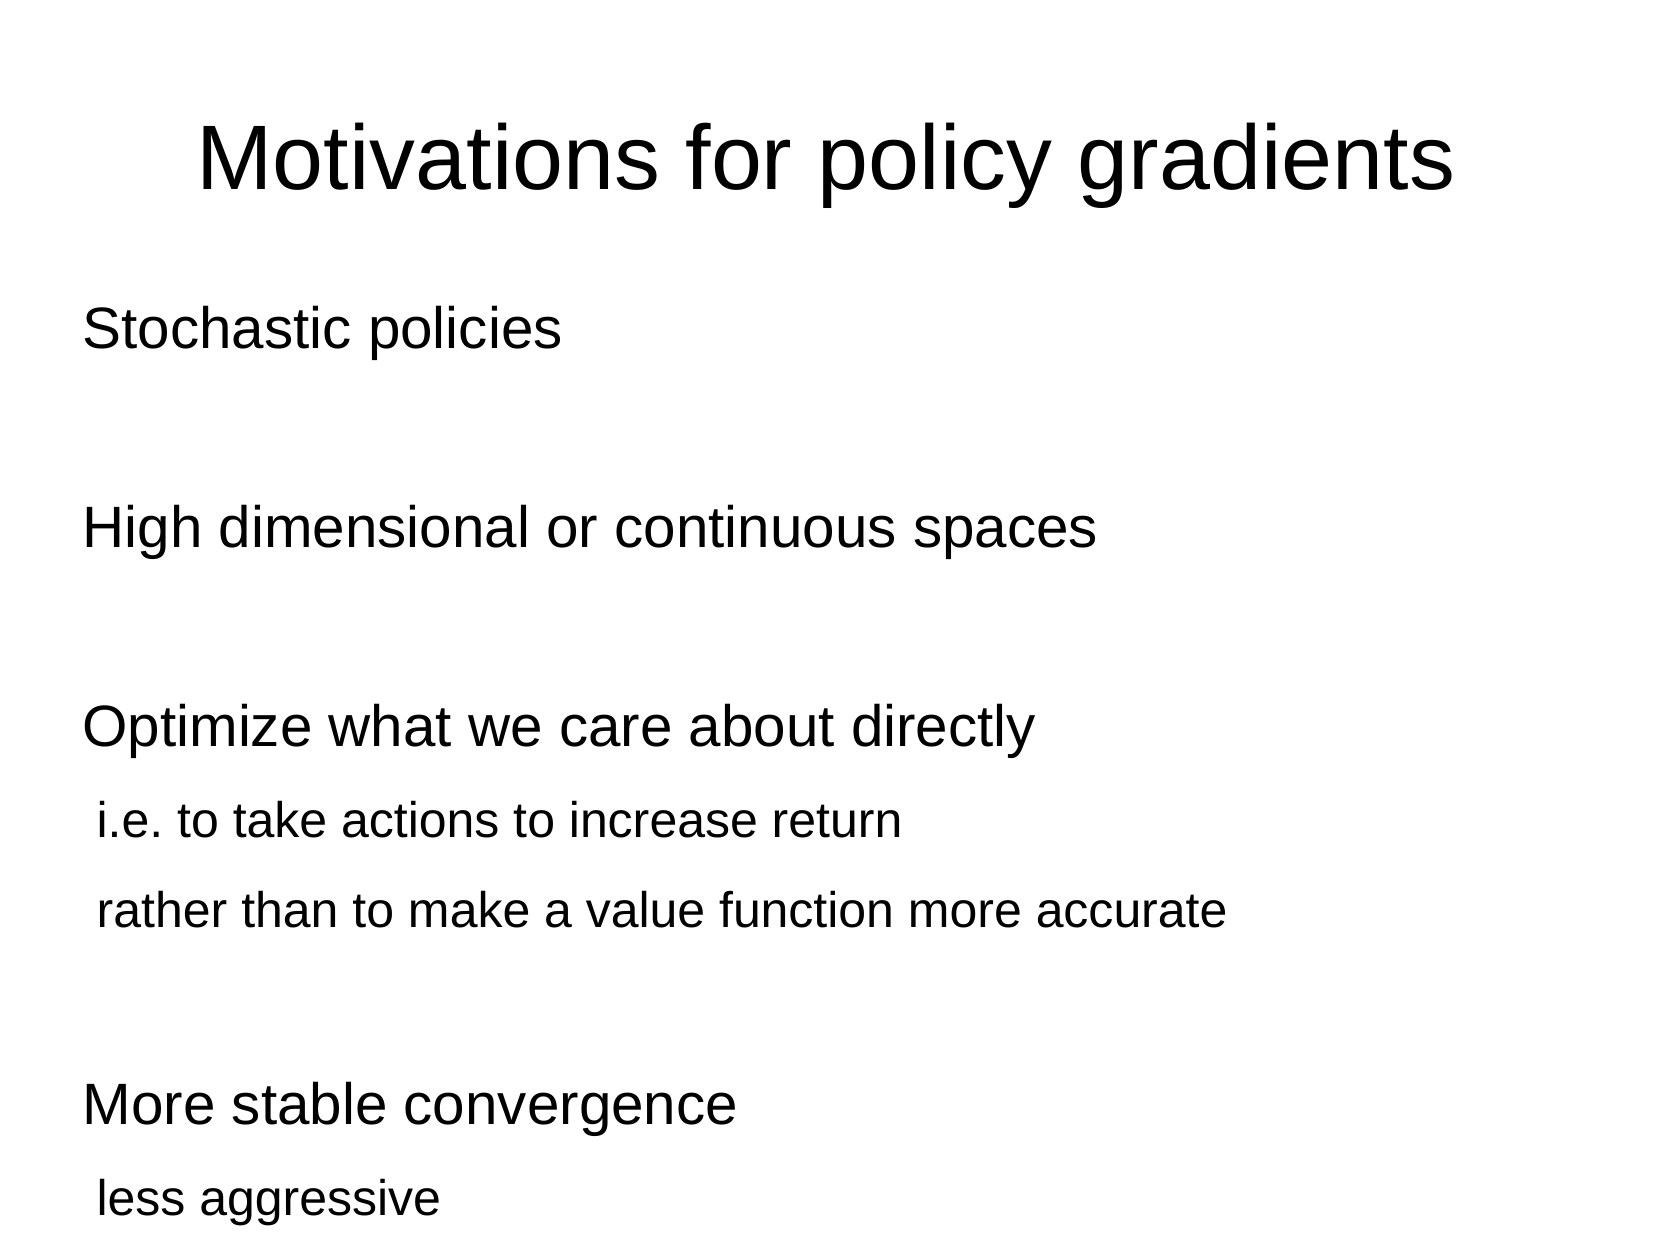

Motivations for policy gradients
Stochastic policies

High dimensional or continuous spaces

Optimize what we care about directly
 i.e. to take actions to increase return
 rather than to make a value function more accurate

More stable convergence
 less aggressive